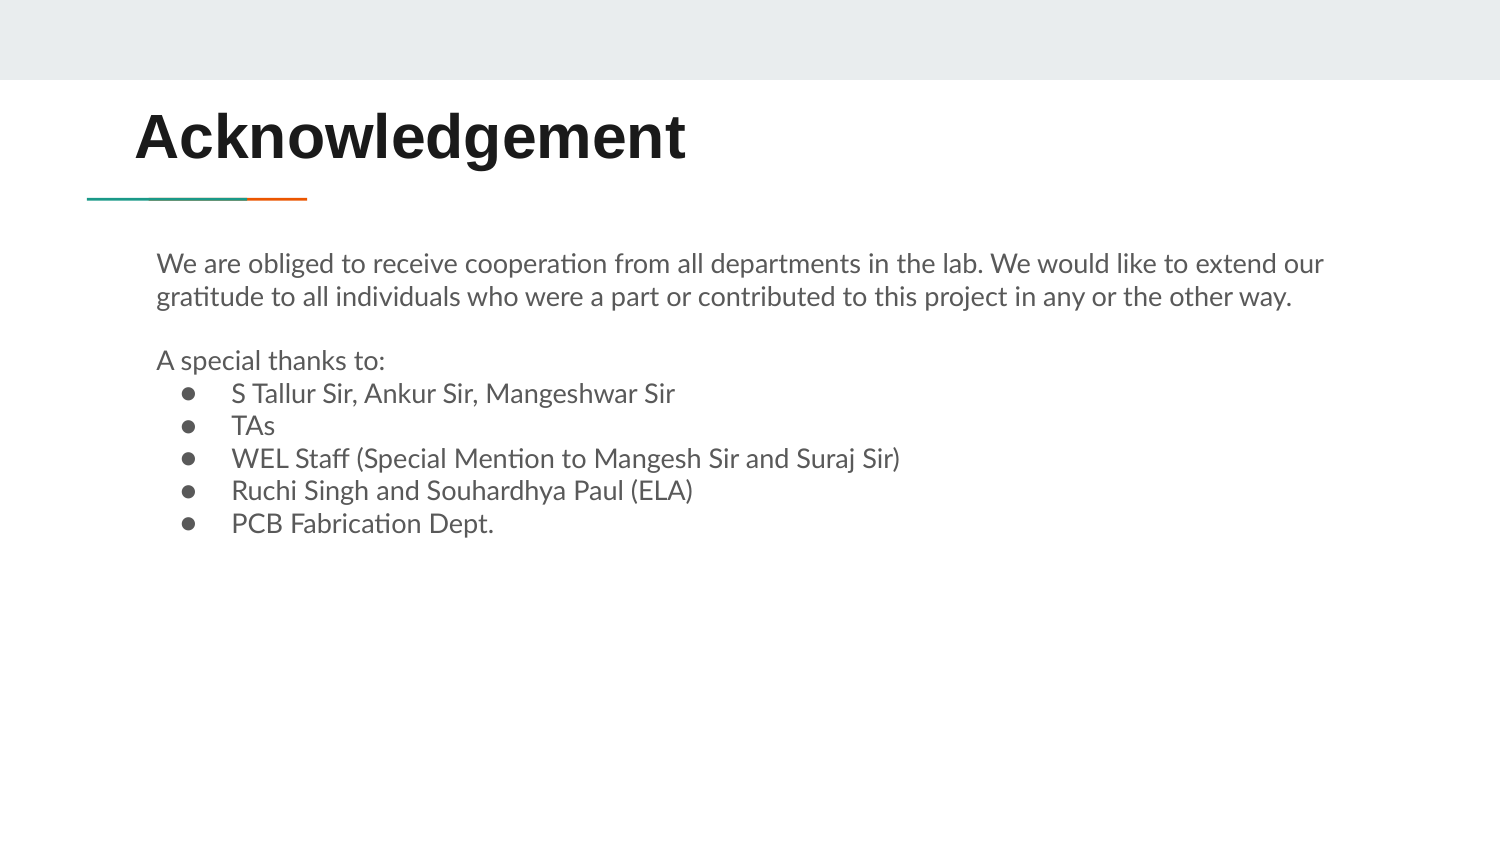

# Acknowledgement
We are obliged to receive cooperation from all departments in the lab. We would like to extend our gratitude to all individuals who were a part or contributed to this project in any or the other way.

A special thanks to:
S Tallur Sir, Ankur Sir, Mangeshwar Sir
TAs
WEL Staff (Special Mention to Mangesh Sir and Suraj Sir)
Ruchi Singh and Souhardhya Paul (ELA)
PCB Fabrication Dept.